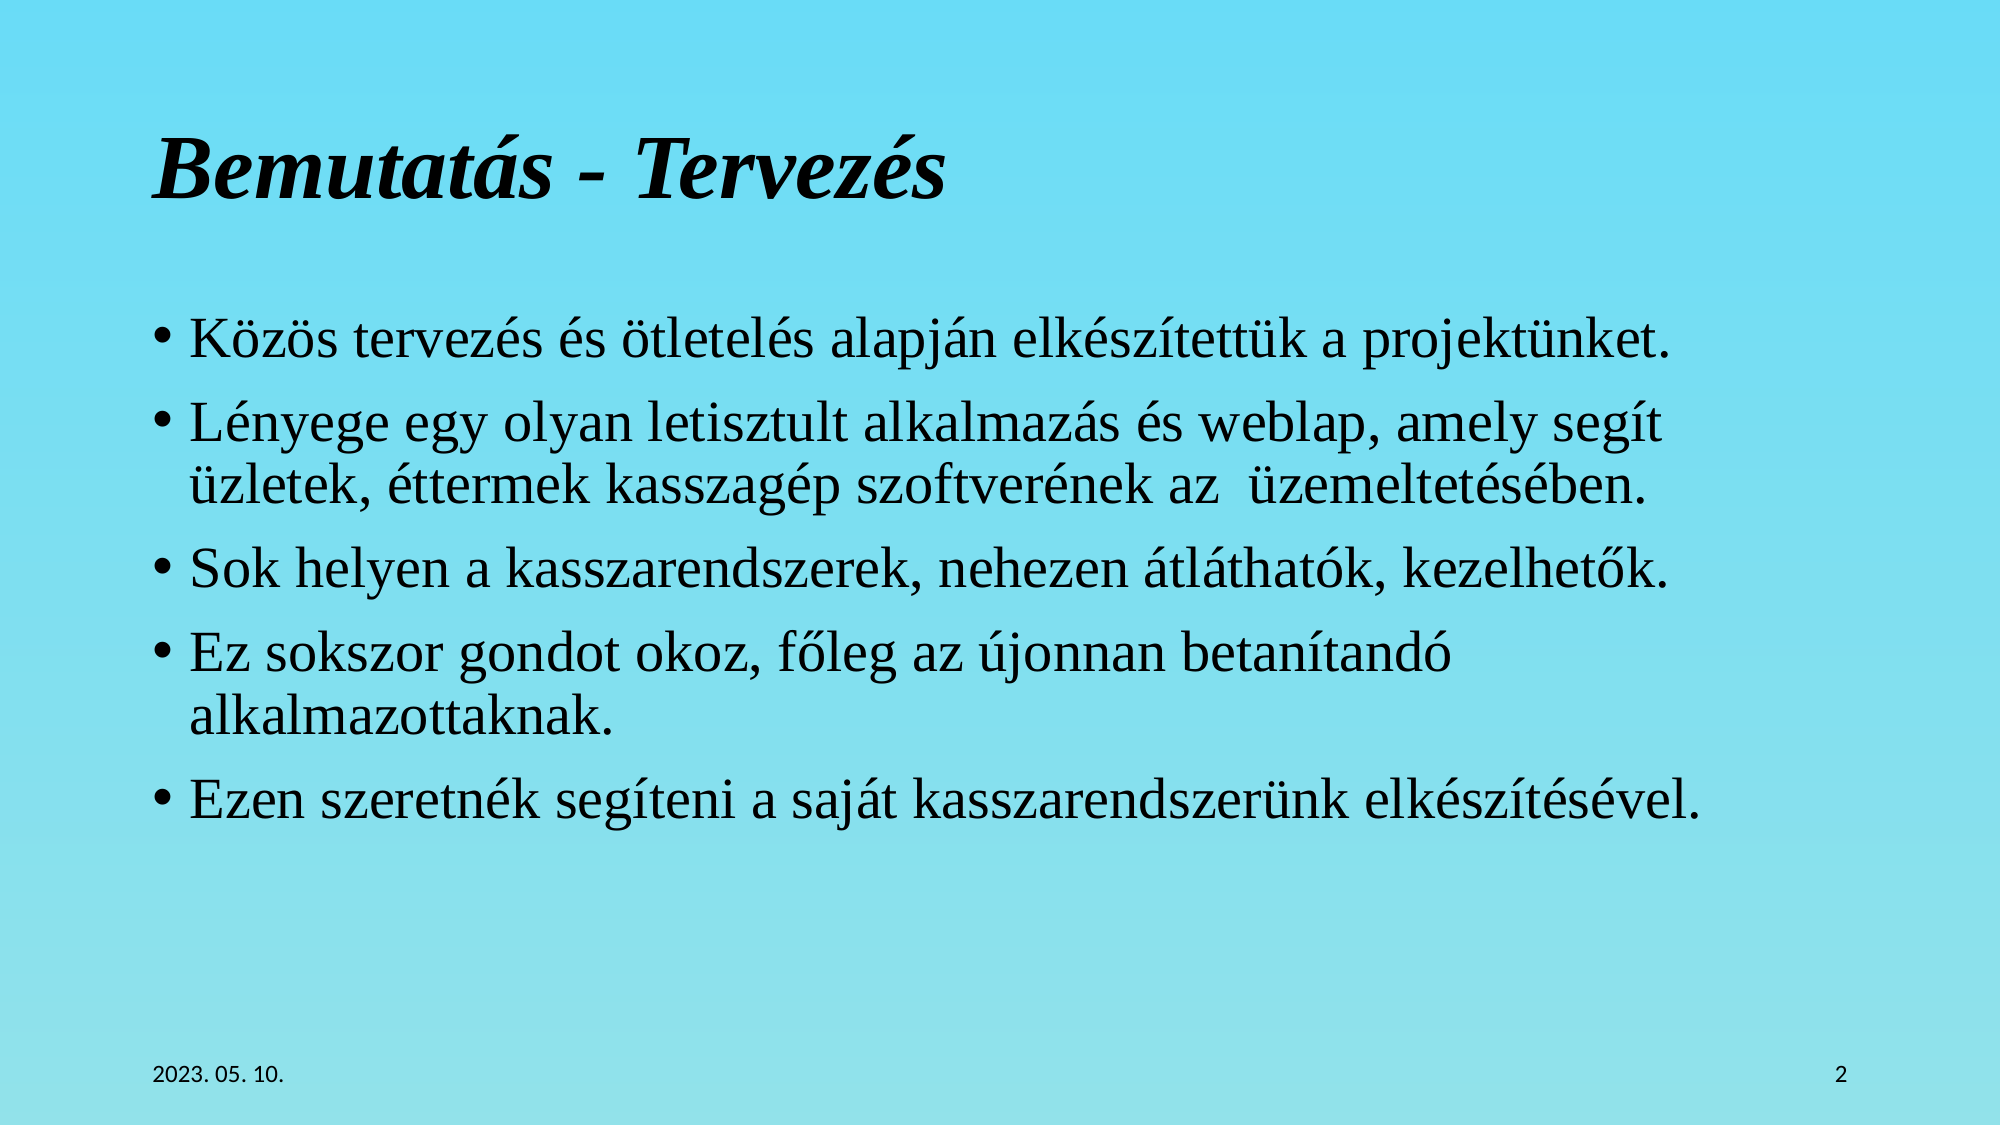

# Bemutatás - Tervezés
Közös tervezés és ötletelés alapján elkészítettük a projektünket.
Lényege egy olyan letisztult alkalmazás és weblap, amely segít üzletek, éttermek kasszagép szoftverének az  üzemeltetésében.
Sok helyen a kasszarendszerek, nehezen átláthatók, kezelhetők.
Ez sokszor gondot okoz, főleg az újonnan betanítandó alkalmazottaknak.
Ezen szeretnék segíteni a saját kasszarendszerünk elkészítésével.
2023. 05. 10.
2